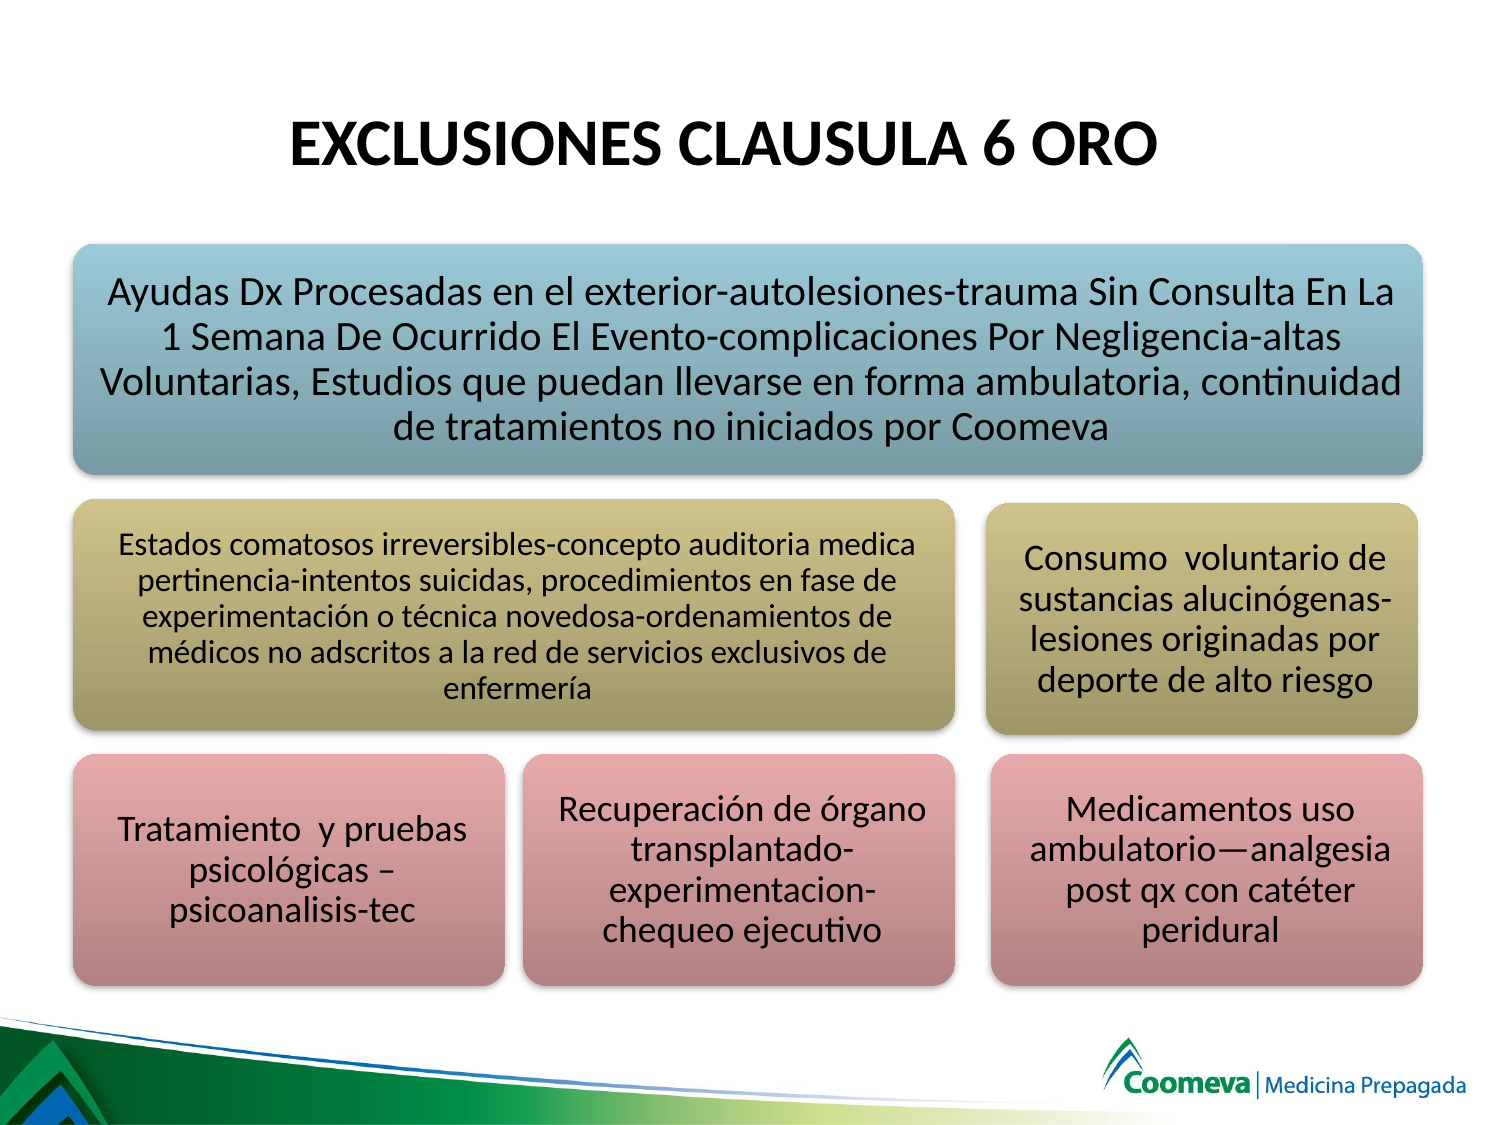

EXCLUSIONES CLAUSULA 6 ORO
Ayudas Dx Procesadas en el exterior-autolesiones-trauma Sin Consulta En La 1 Semana De Ocurrido El Evento-complicaciones Por Negligencia-altas Voluntarias, Estudios que puedan llevarse en forma ambulatoria, continuidad de tratamientos no iniciados por Coomeva

Estados comatosos irreversibles-concepto auditoria medica pertinencia-intentos suicidas, procedimientos en fase de experimentación o técnica novedosa-ordenamientos de médicos no adscritos a la red de servicios exclusivos de enfermería

Tratamiento  y pruebas psicológicas –psicoanalisis-tec
Recuperación de órgano transplantado-experimentacion-chequeo ejecutivo
Consumo  voluntario de sustancias alucinógenas-lesiones originadas por deporte de alto riesgo
Medicamentos uso ambulatorio—analgesia post qx con catéter peridural